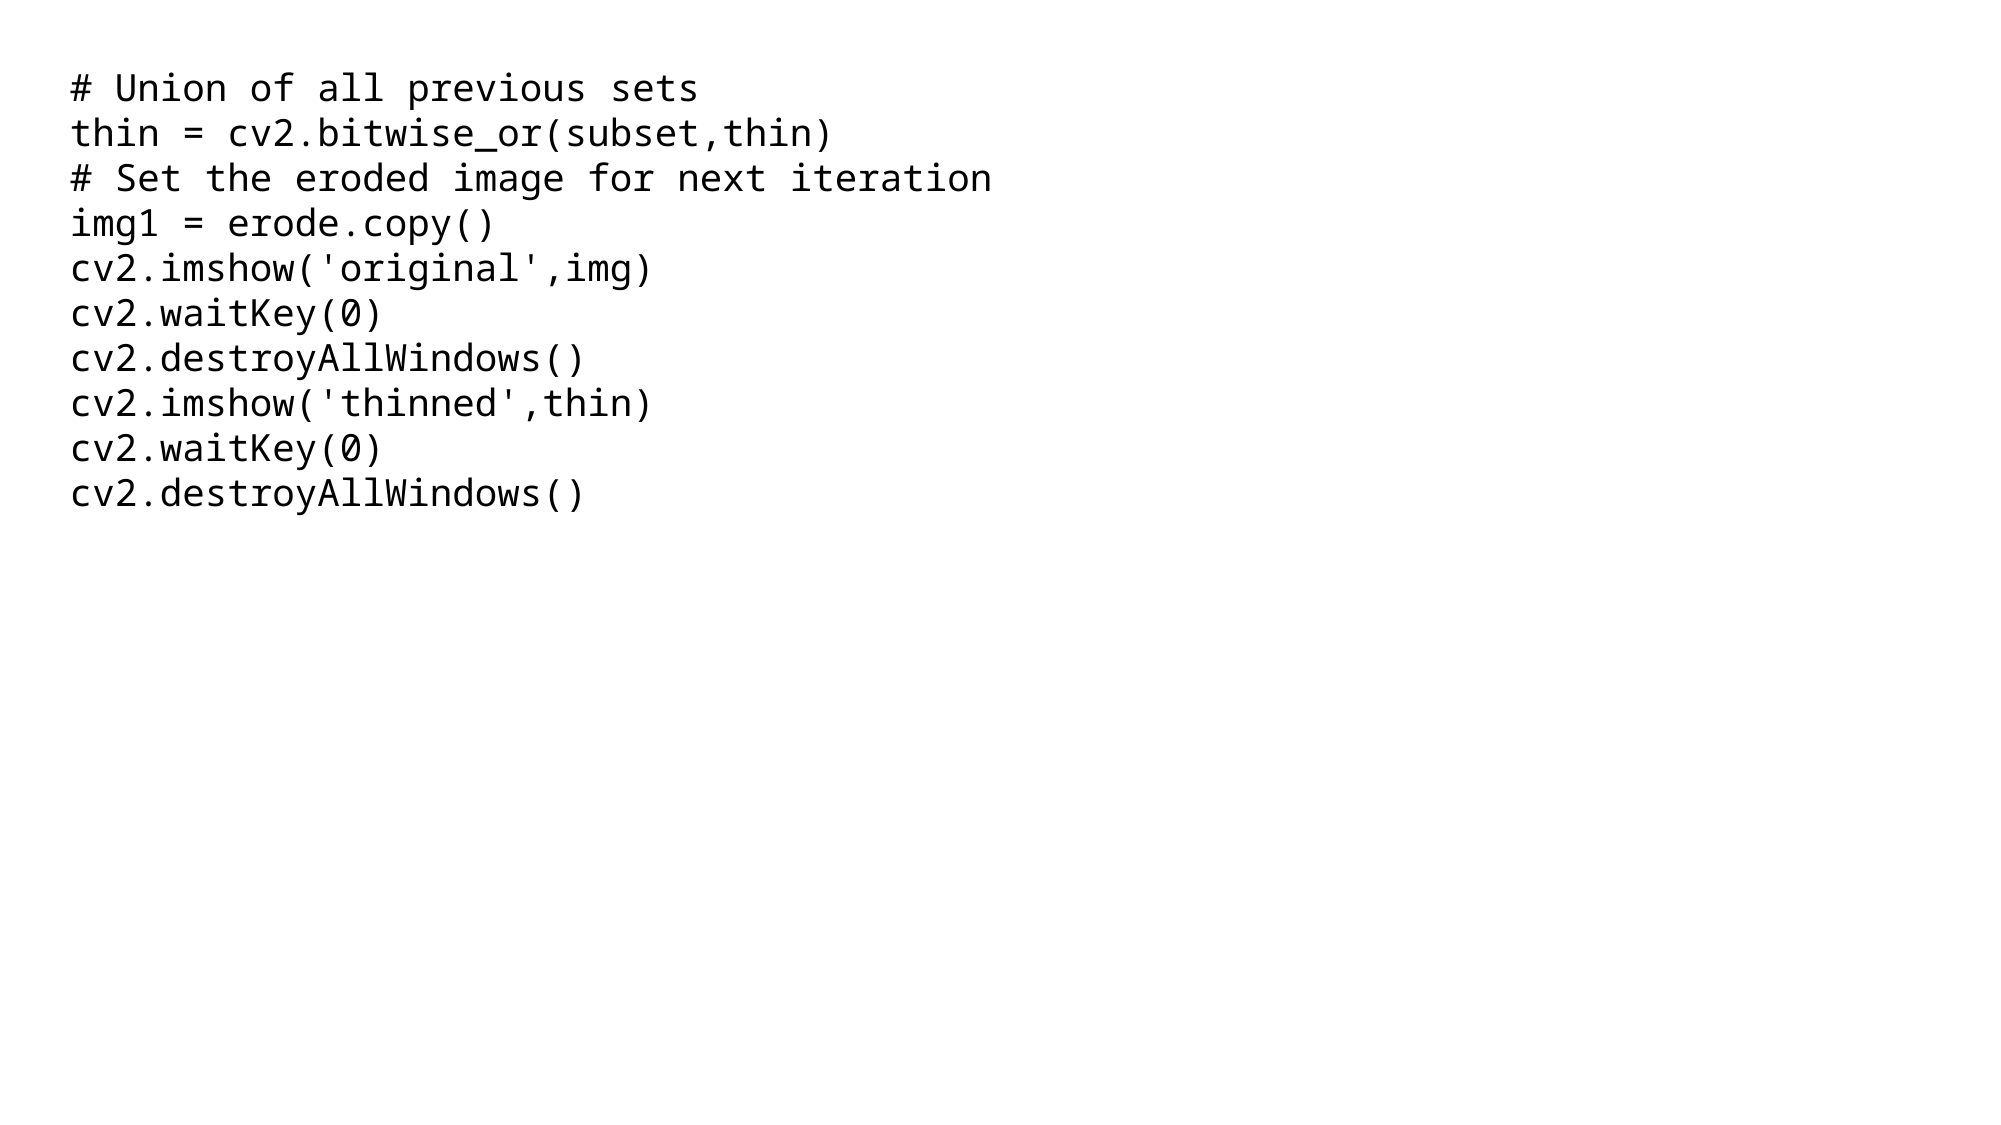

# Union of all previous sets
thin = cv2.bitwise_or(subset,thin)
# Set the eroded image for next iteration
img1 = erode.copy()
cv2.imshow('original',img)
cv2.waitKey(0)
cv2.destroyAllWindows()
cv2.imshow('thinned',thin)
cv2.waitKey(0)
cv2.destroyAllWindows()

# PANTONE® COLOUR OF THE YEAR 2022